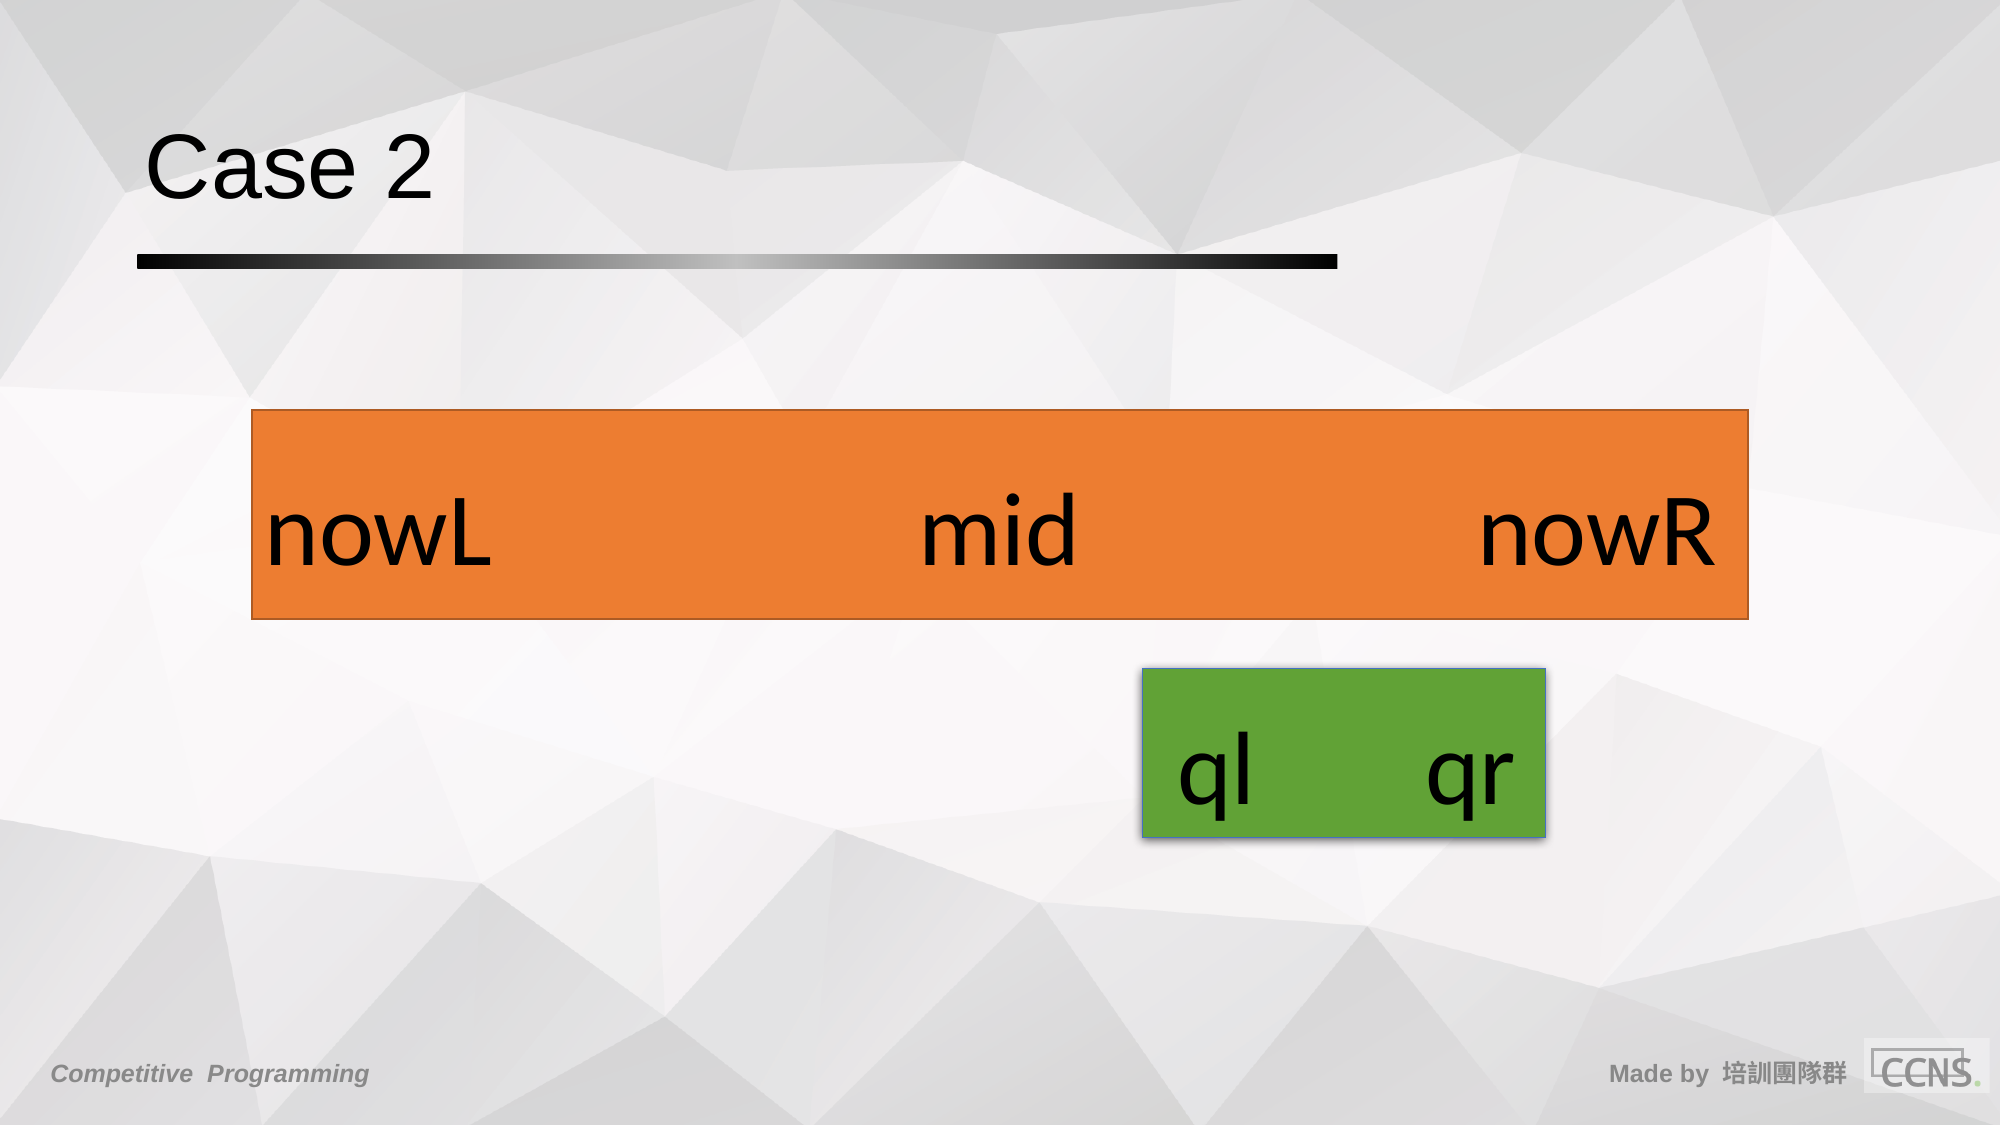

# Case 2

nowL
mid
nowR

ql
qr